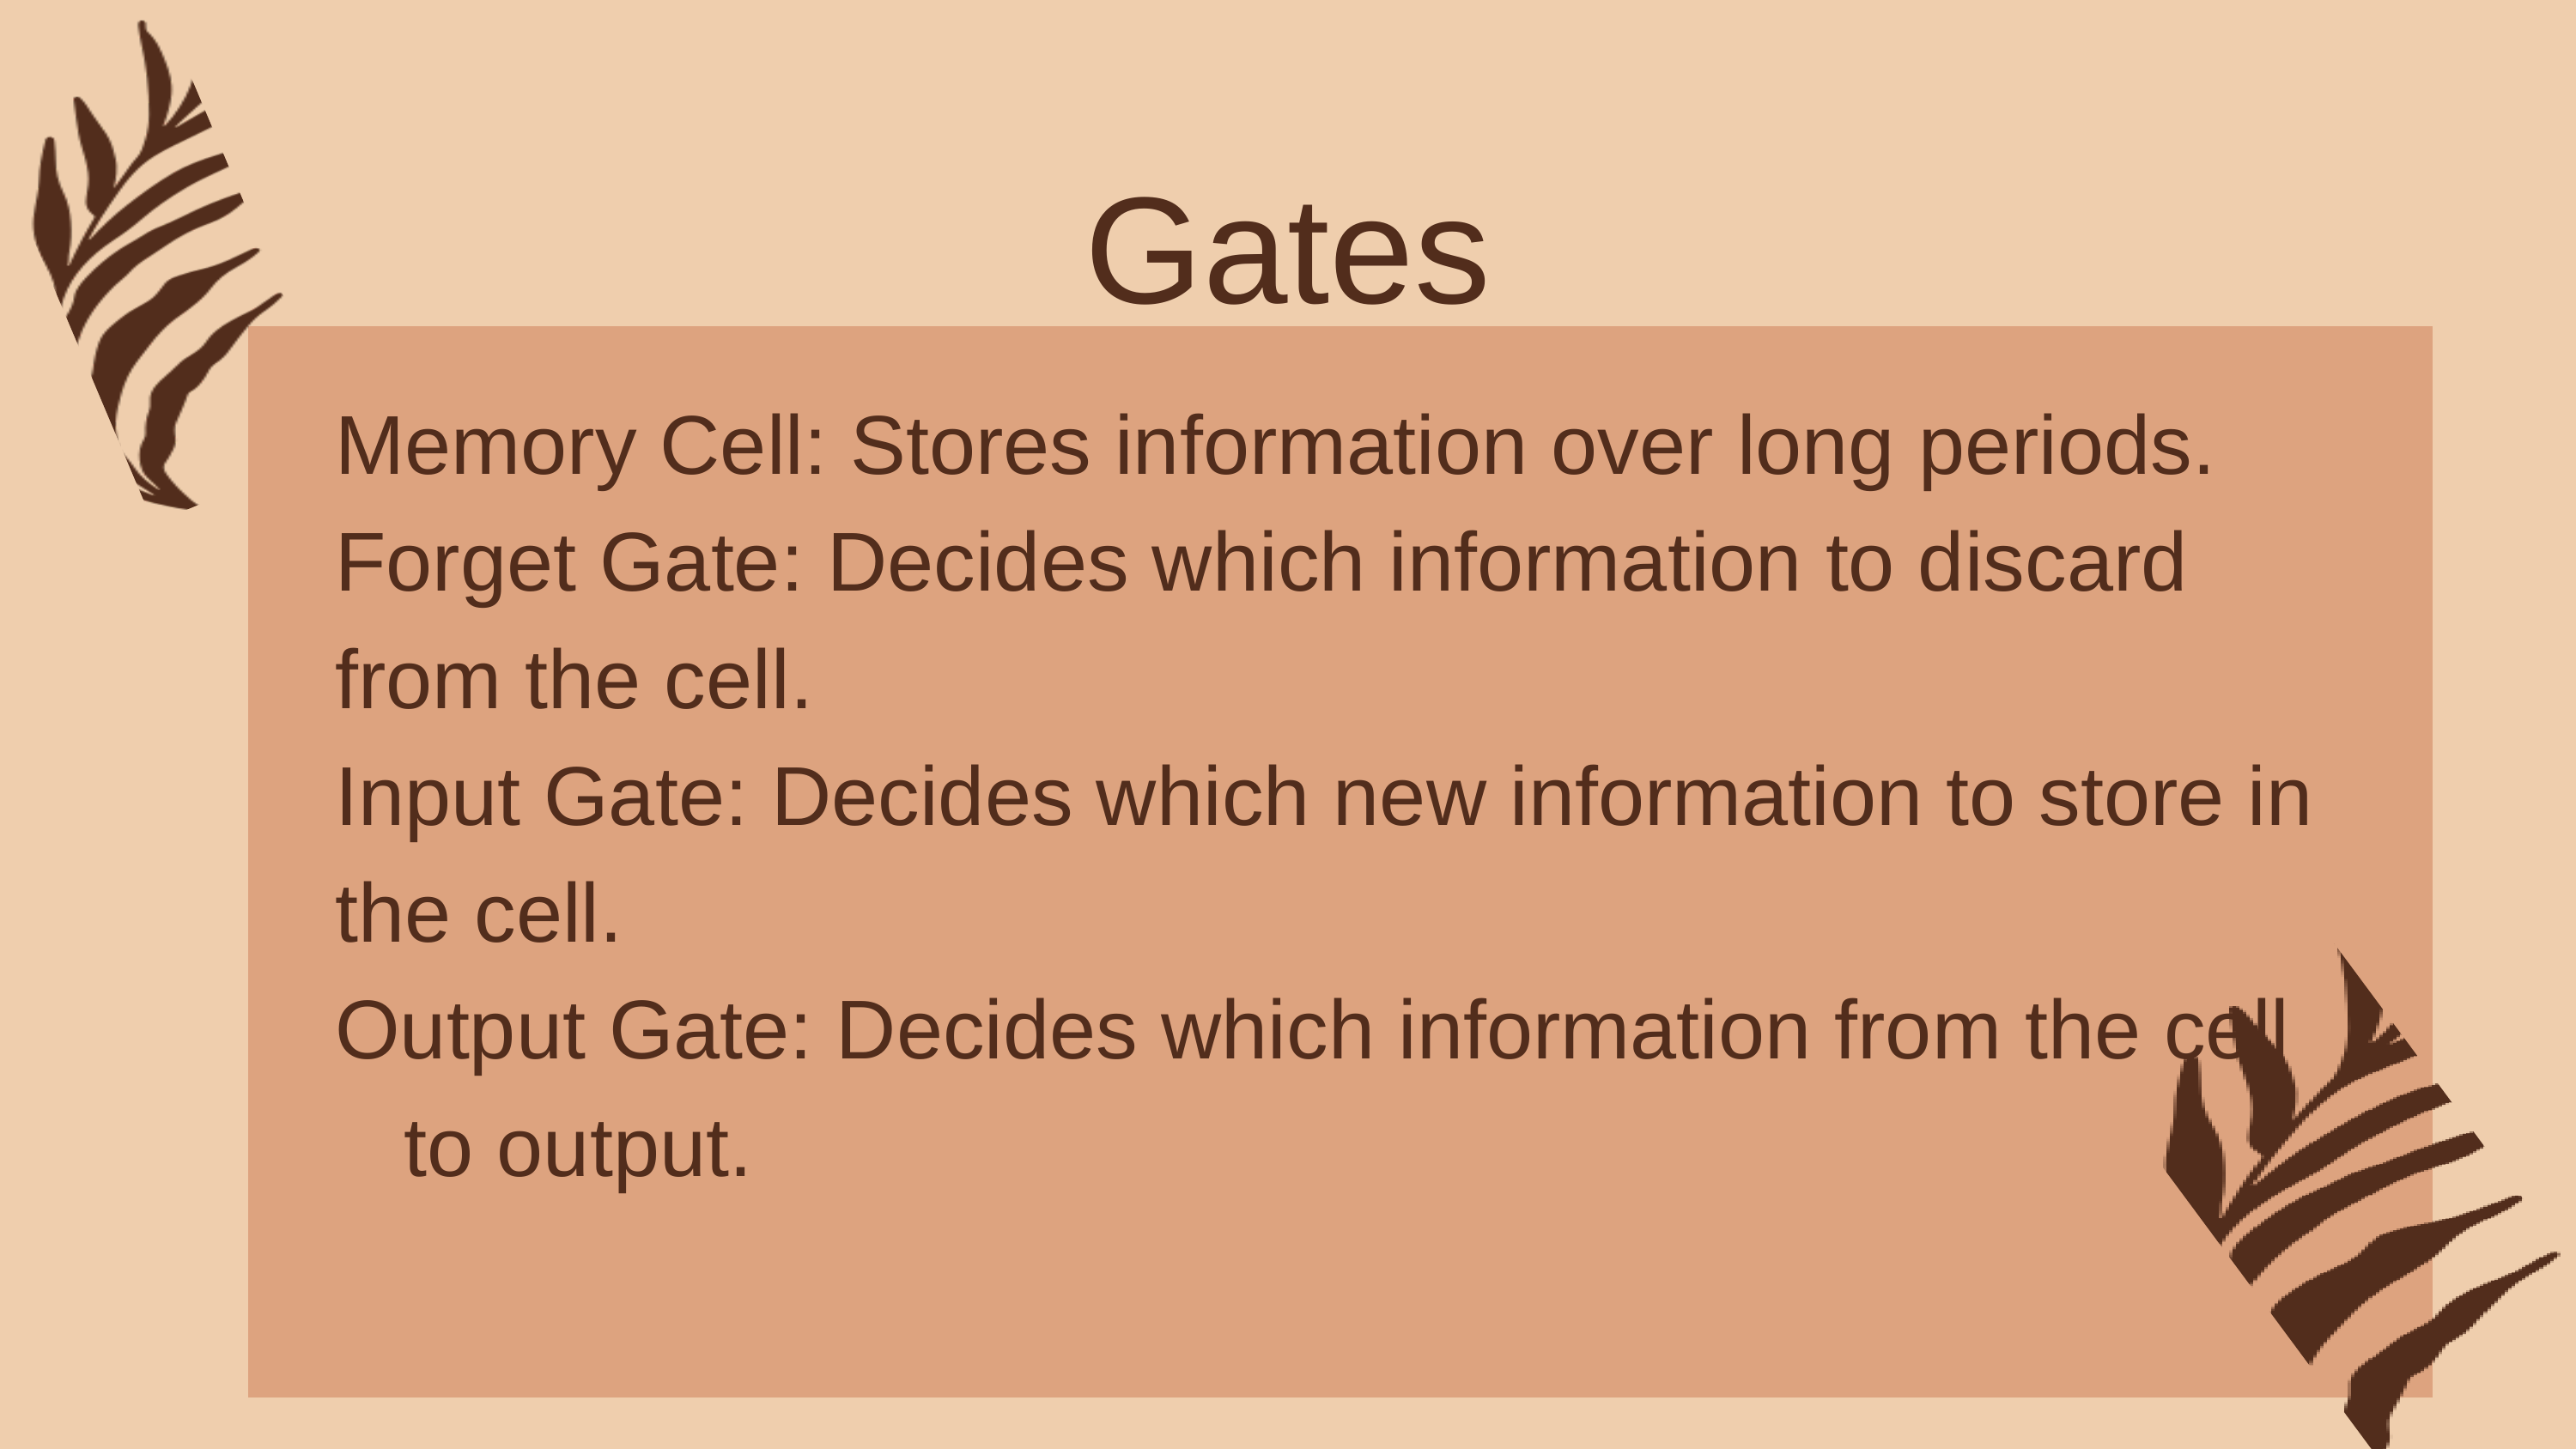

Gates

Memory Cell: Stores information over long periods.
Forget Gate: Decides which information to discard from the cell.
Input Gate: Decides which new information to store in the cell.
Output Gate: Decides which information from the cell      to output.